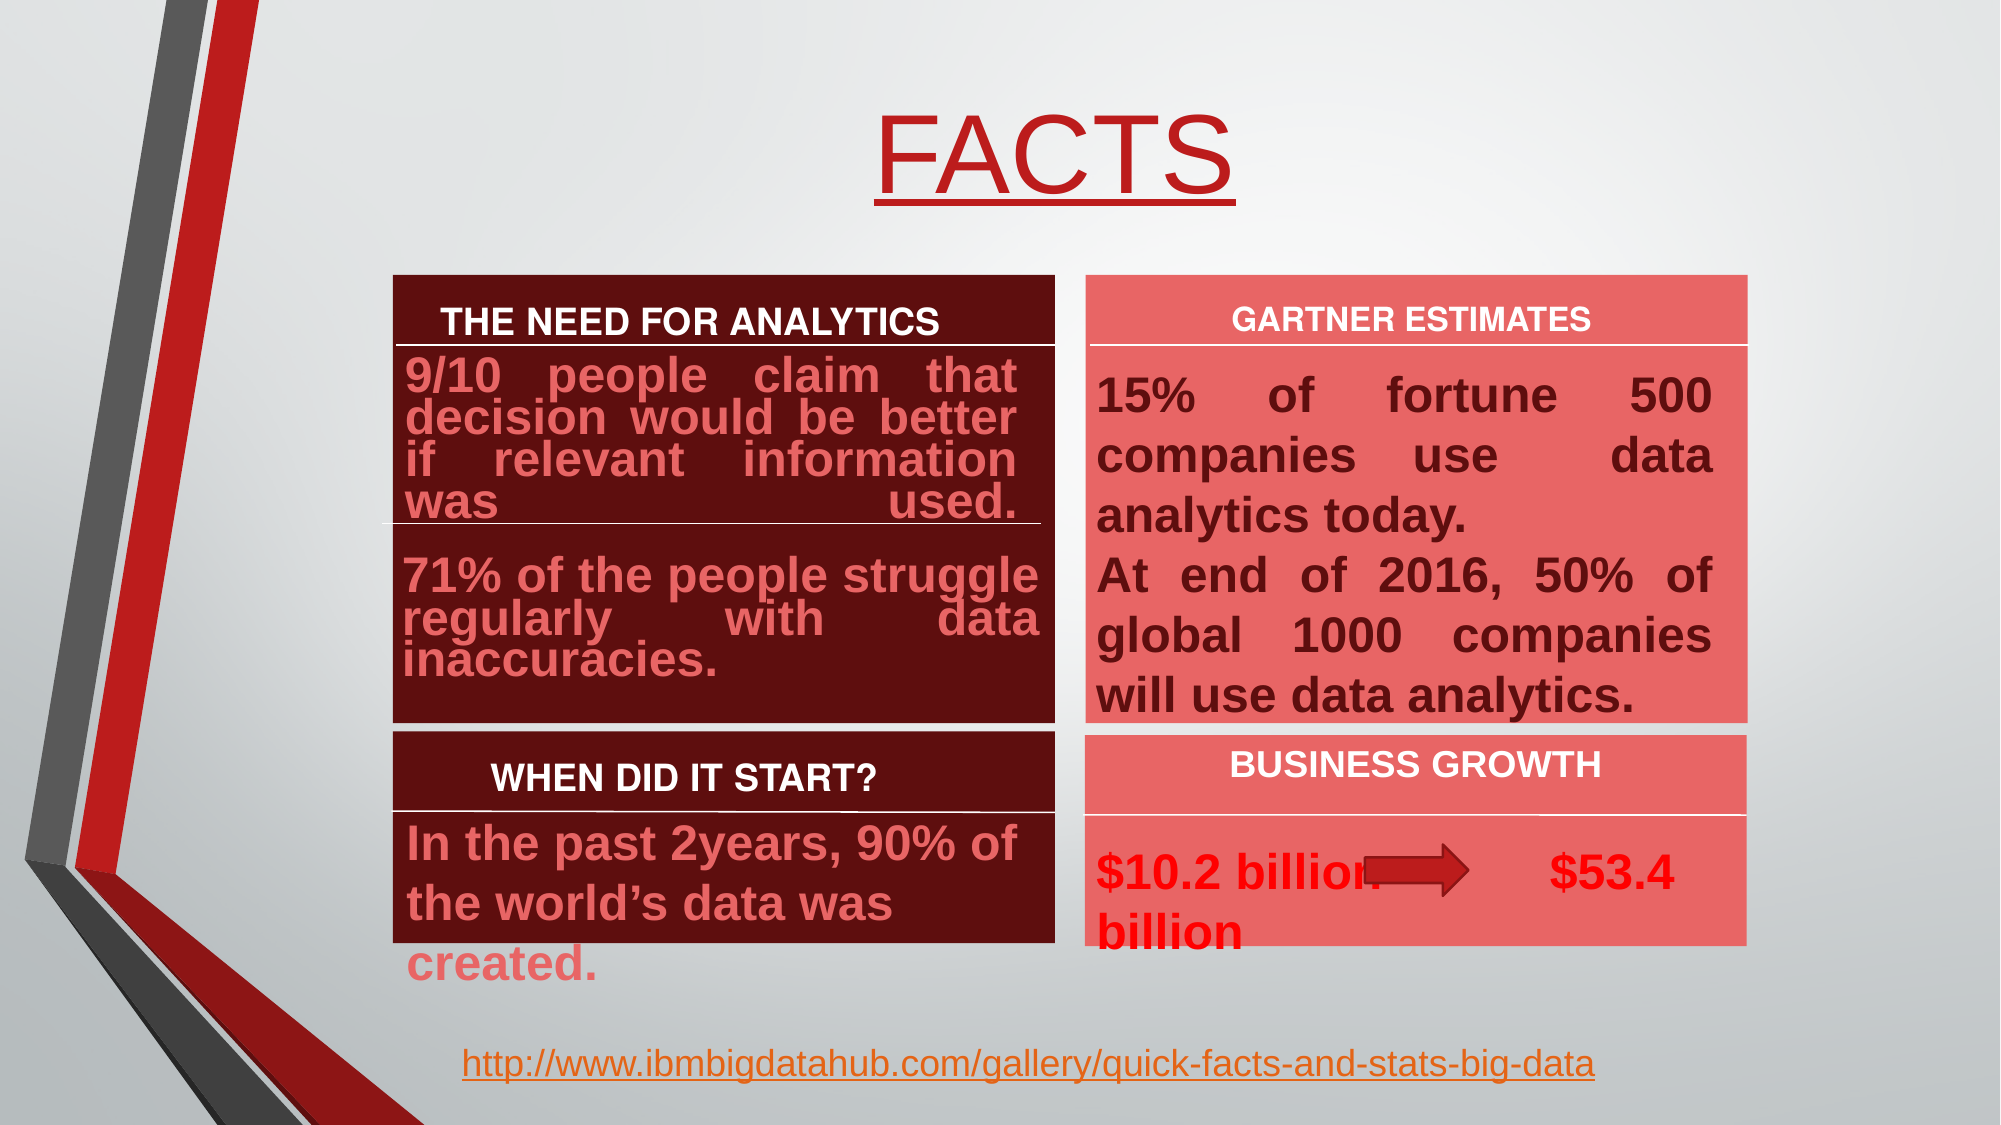

FACTS

THE NEED FOR ANALYTICS
GARTNER ESTIMATES

9/10 people claim that decision would be better if relevant information was used.
15% of fortune 500 companies use  data analytics today.
At end of 2016, 50% of global 1000 companies will use data analytics.
71% of the people struggle regularly with data inaccuracies.

BUSINESS GROWTH
WHEN DID IT START?
In the past 2years, 90% of the world’s data was created.
$10.2 billion            $53.4 billion

http://www.ibmbigdatahub.com/gallery/quick-facts-and-stats-big-data